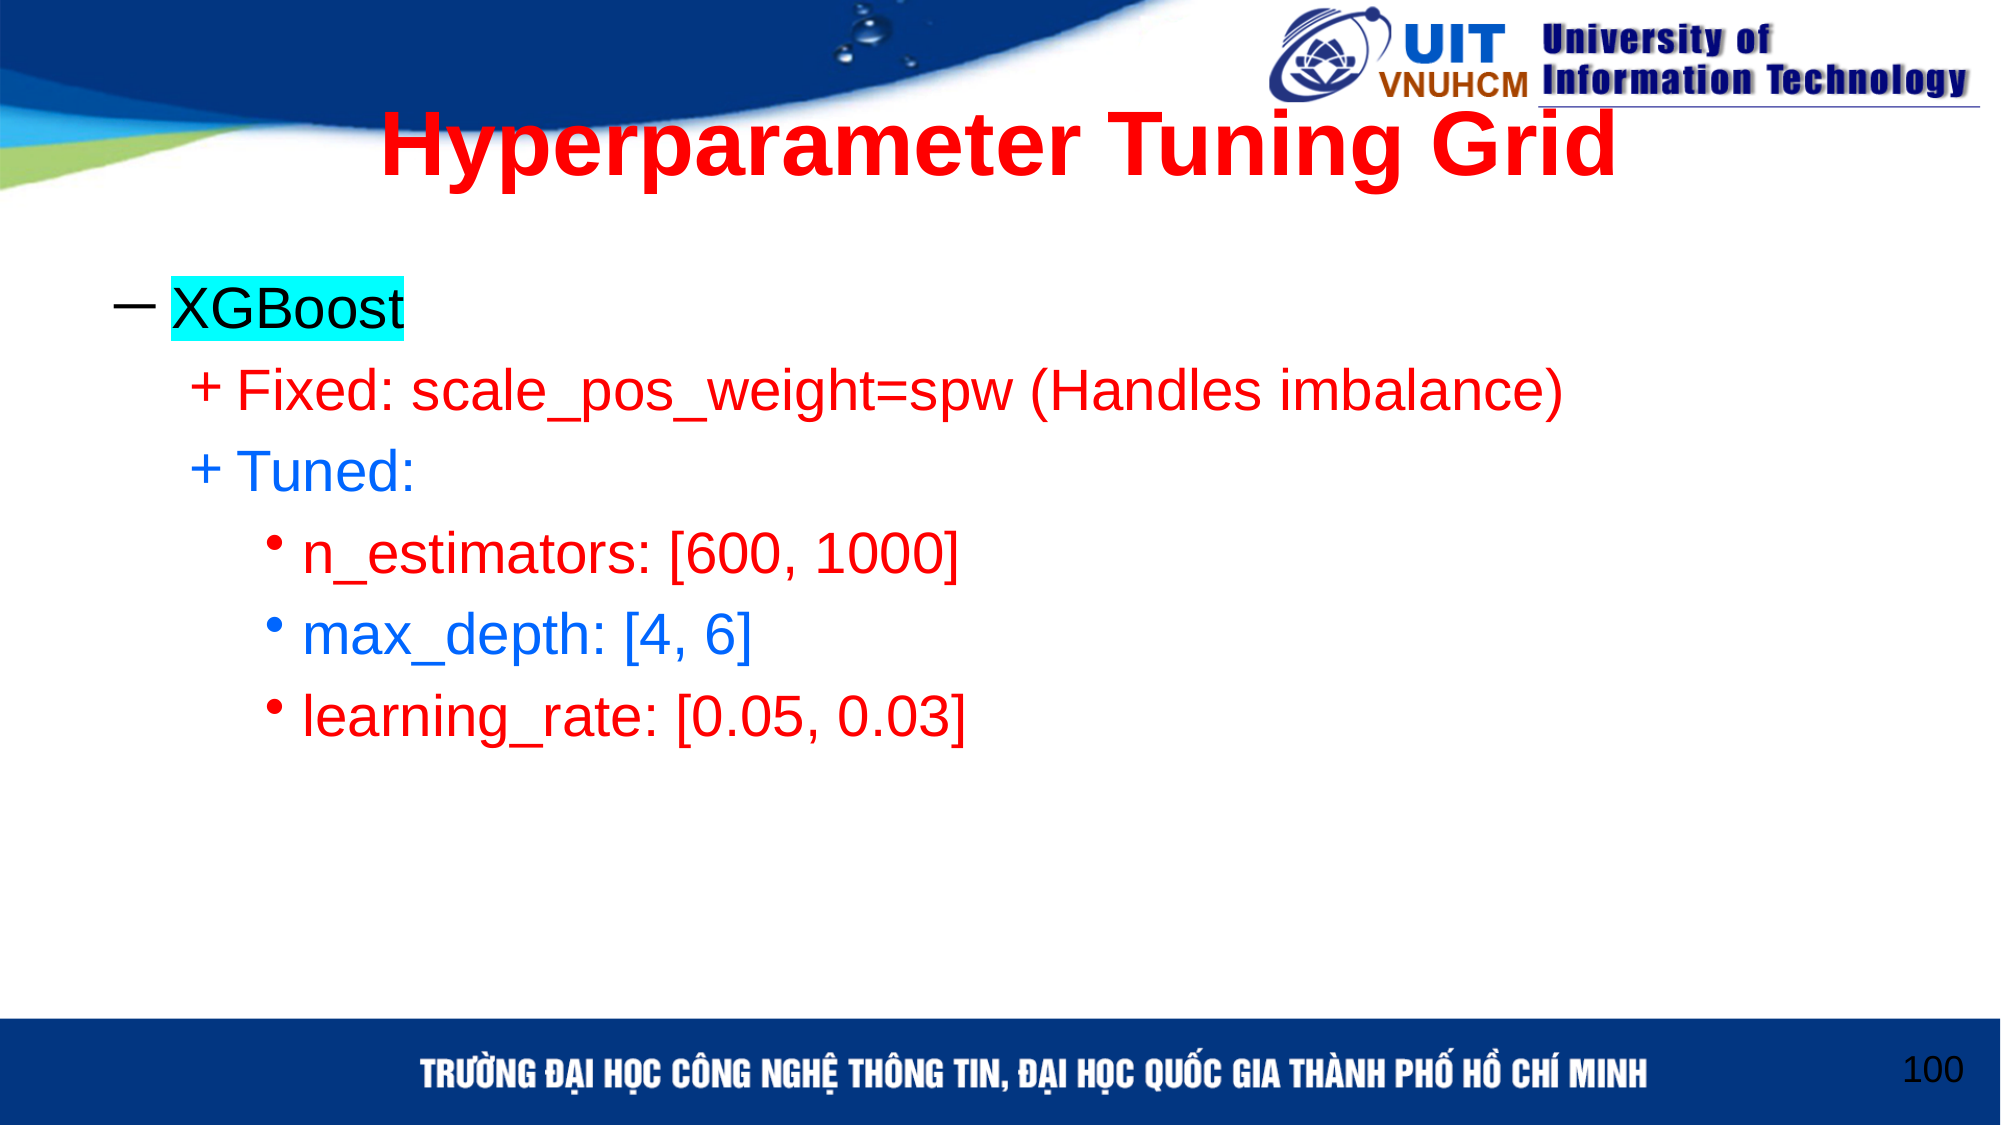

# Hyperparameter Tuning Grid
XGBoost
Fixed: scale_pos_weight=spw (Handles imbalance)
Tuned:
n_estimators: [600, 1000]
max_depth: [4, 6]
learning_rate: [0.05, 0.03]